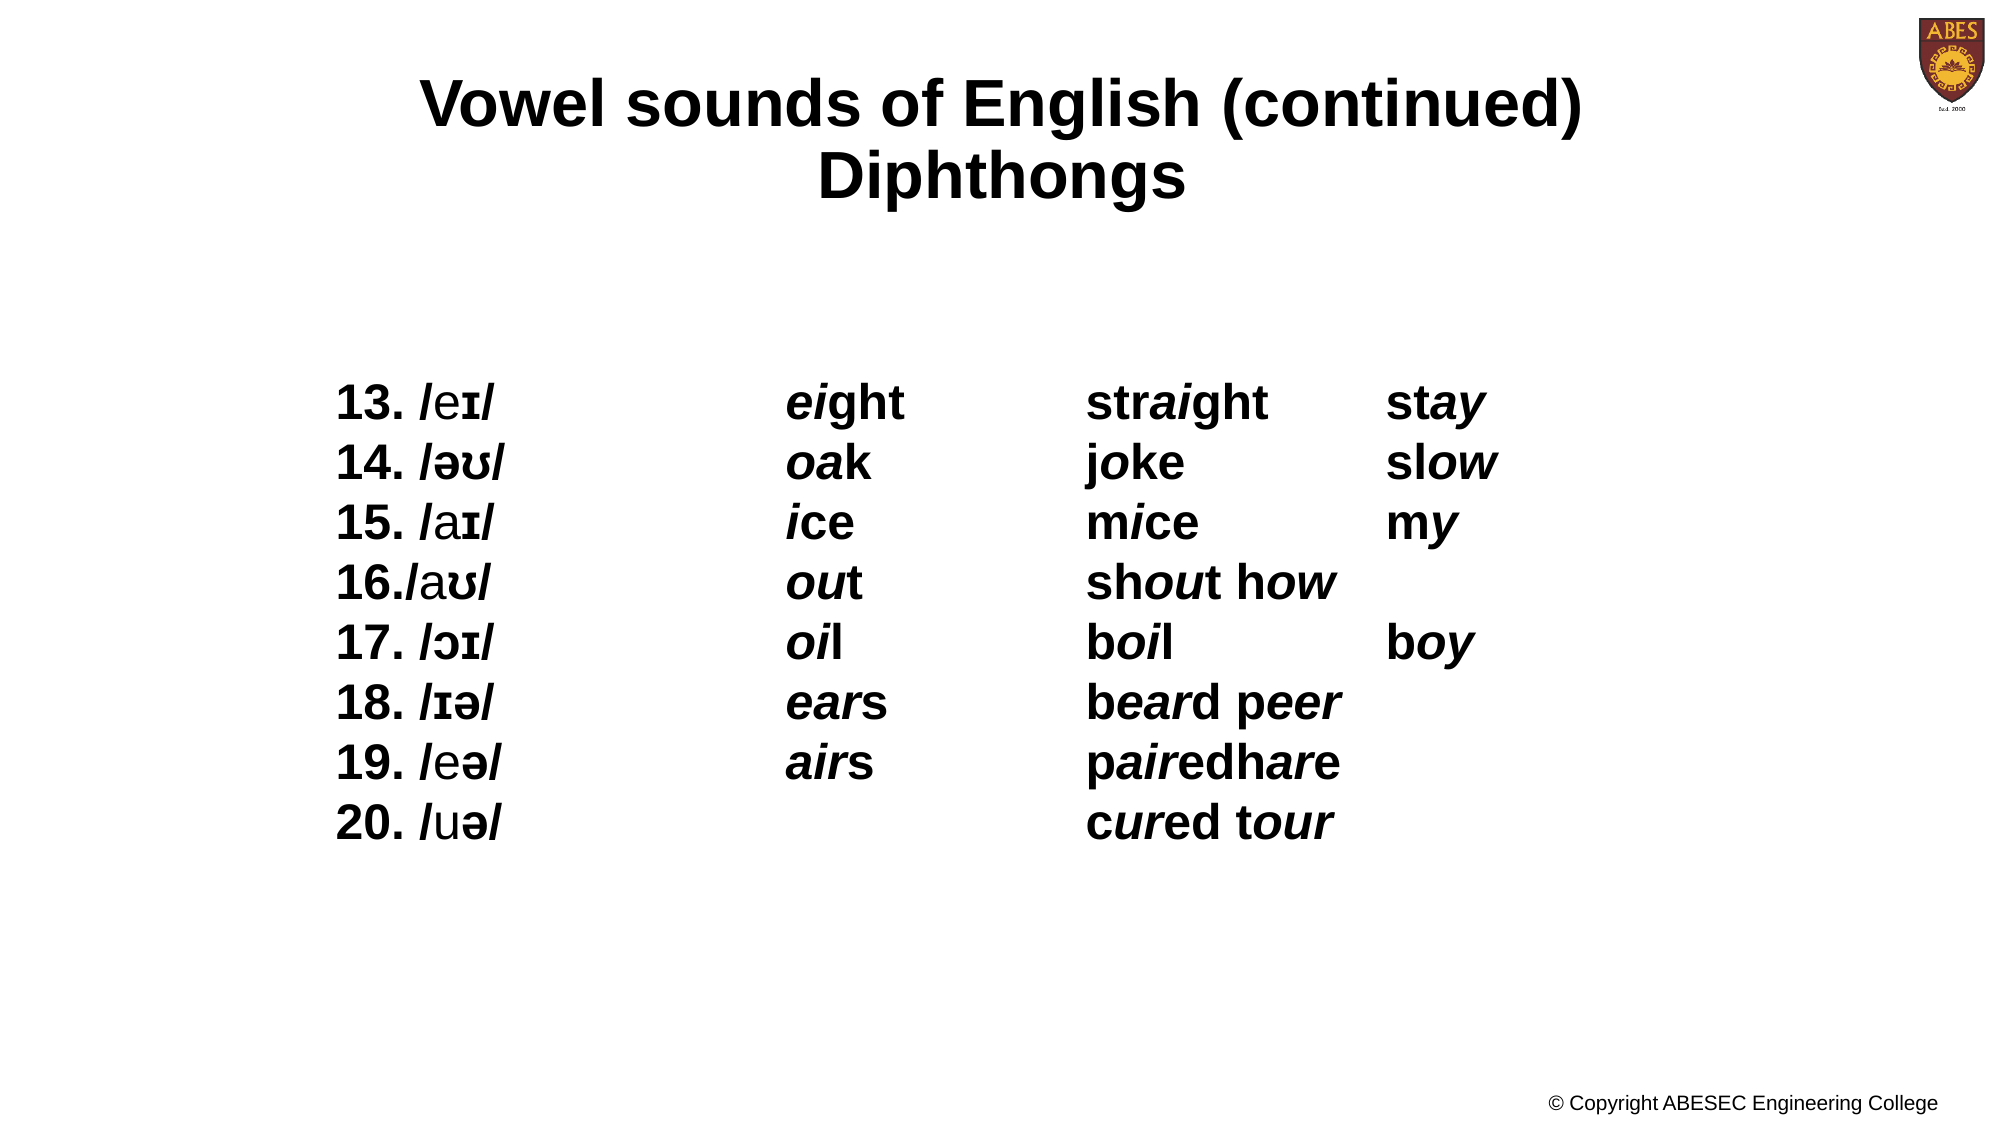

Vowel sounds of English (continued)
Diphthongs
13. /eɪ/	   	eight		straight	stay
14. /əʊ/	    	oak		joke  		slow
15. /aɪ/	    	ice		mice		my
16./aʊ/	    	out		shout	how
17. /ɔɪ/	    	oil		boil		boy
18. /ɪə/	     	ears		beard	peer
19. /eə/	   	airs		paired	hare
20. /uə/	     			cured	tour